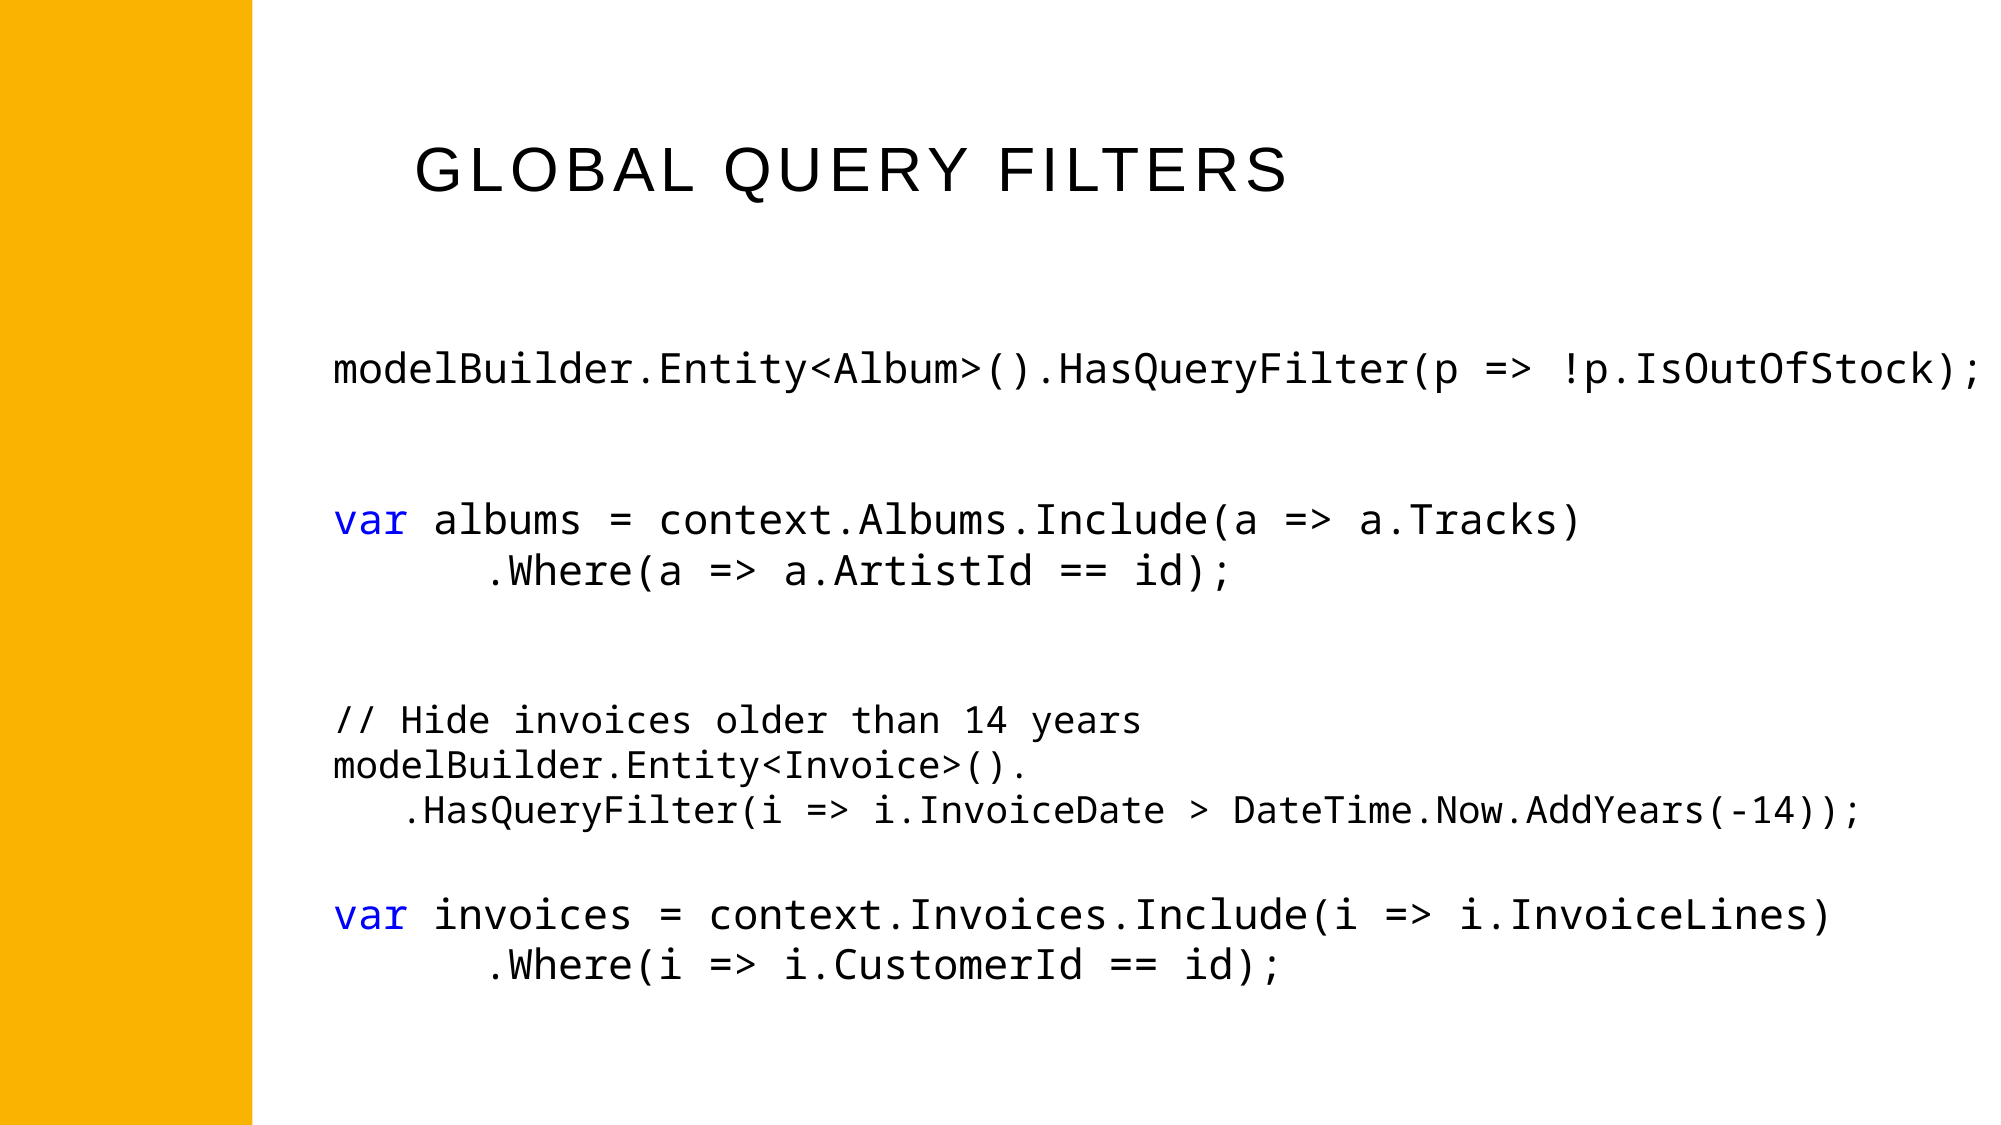

GLOBAL QUERY FILTERS
modelBuilder.Entity<Album>().HasQueryFilter(p => !p.IsOutOfStock);
var albums = context.Albums.Include(a => a.Tracks)
	.Where(a => a.ArtistId == id);
// Hide invoices older than 14 years
modelBuilder.Entity<Invoice>().
   .HasQueryFilter(i => i.InvoiceDate > DateTime.Now.AddYears(-14));
var invoices = context.Invoices.Include(i => i.InvoiceLines)
	.Where(i => i.CustomerId == id);